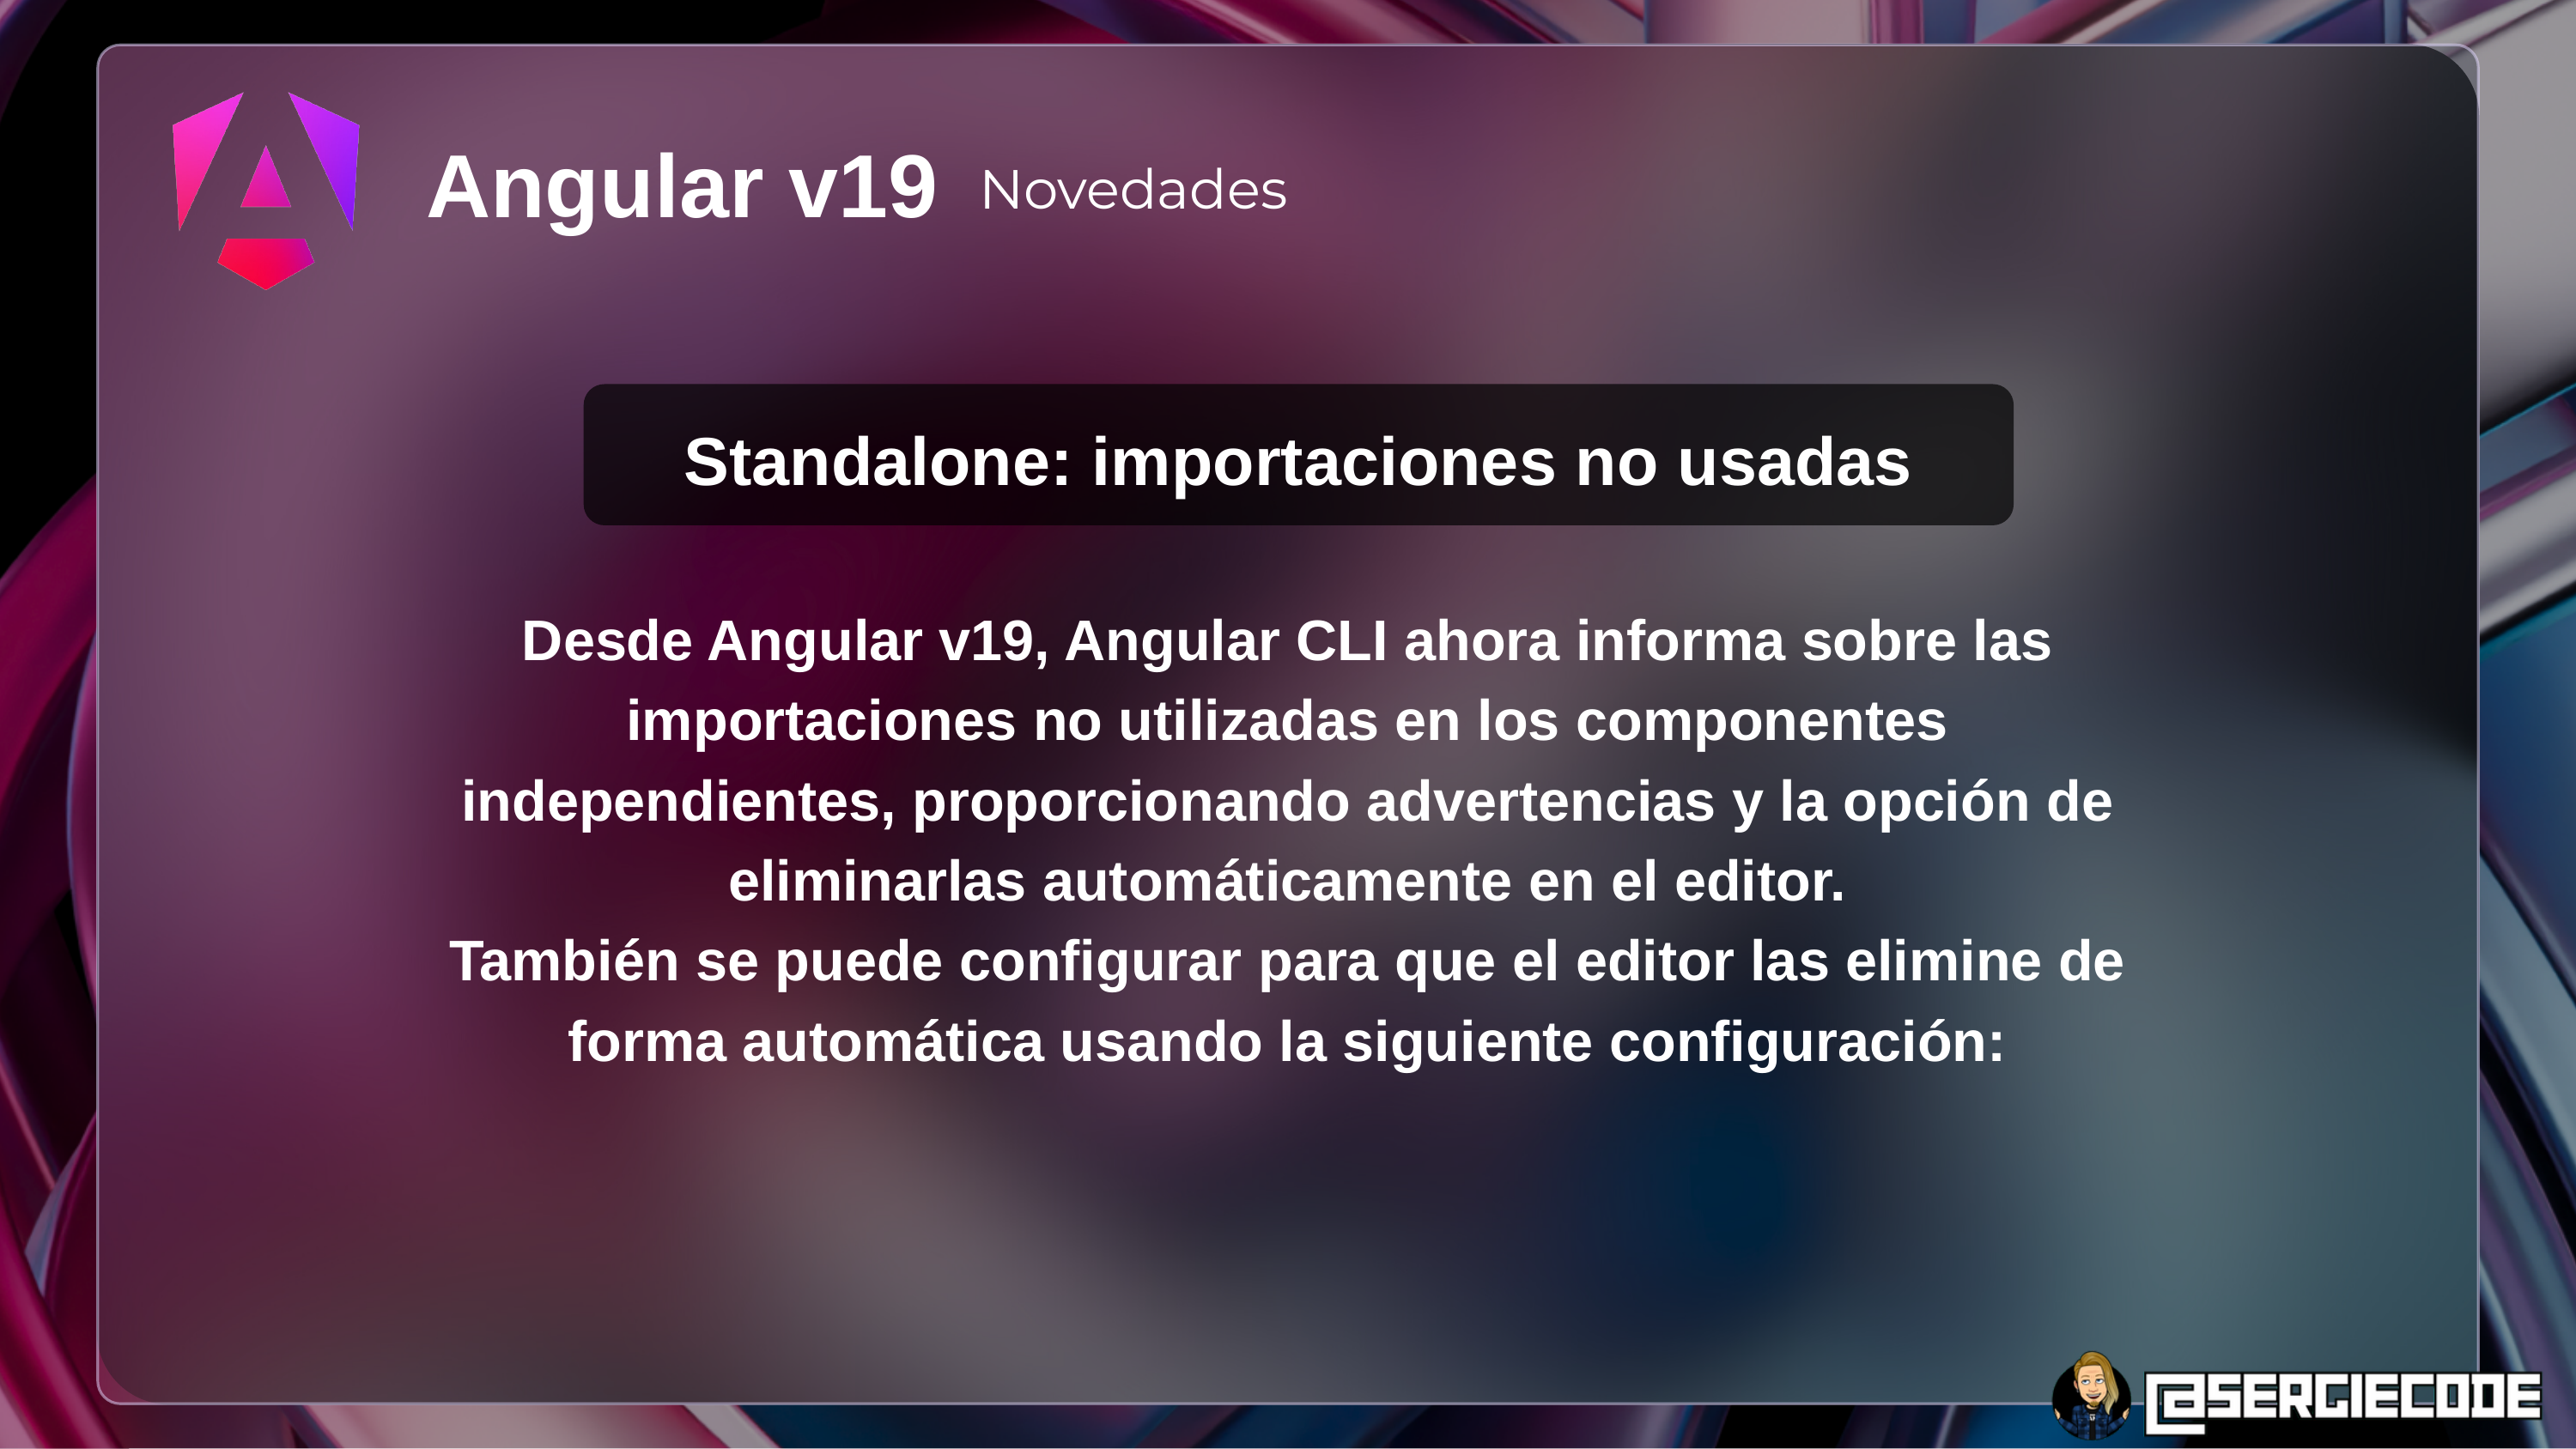

Angular v19
Novedades

Standalone: importaciones no usadas
Desde Angular v19, Angular CLI ahora informa sobre las importaciones no utilizadas en los componentes independientes, proporcionando advertencias y la opción de eliminarlas automáticamente en el editor.
También se puede configurar para que el editor las elimine de forma automática usando la siguiente configuración: